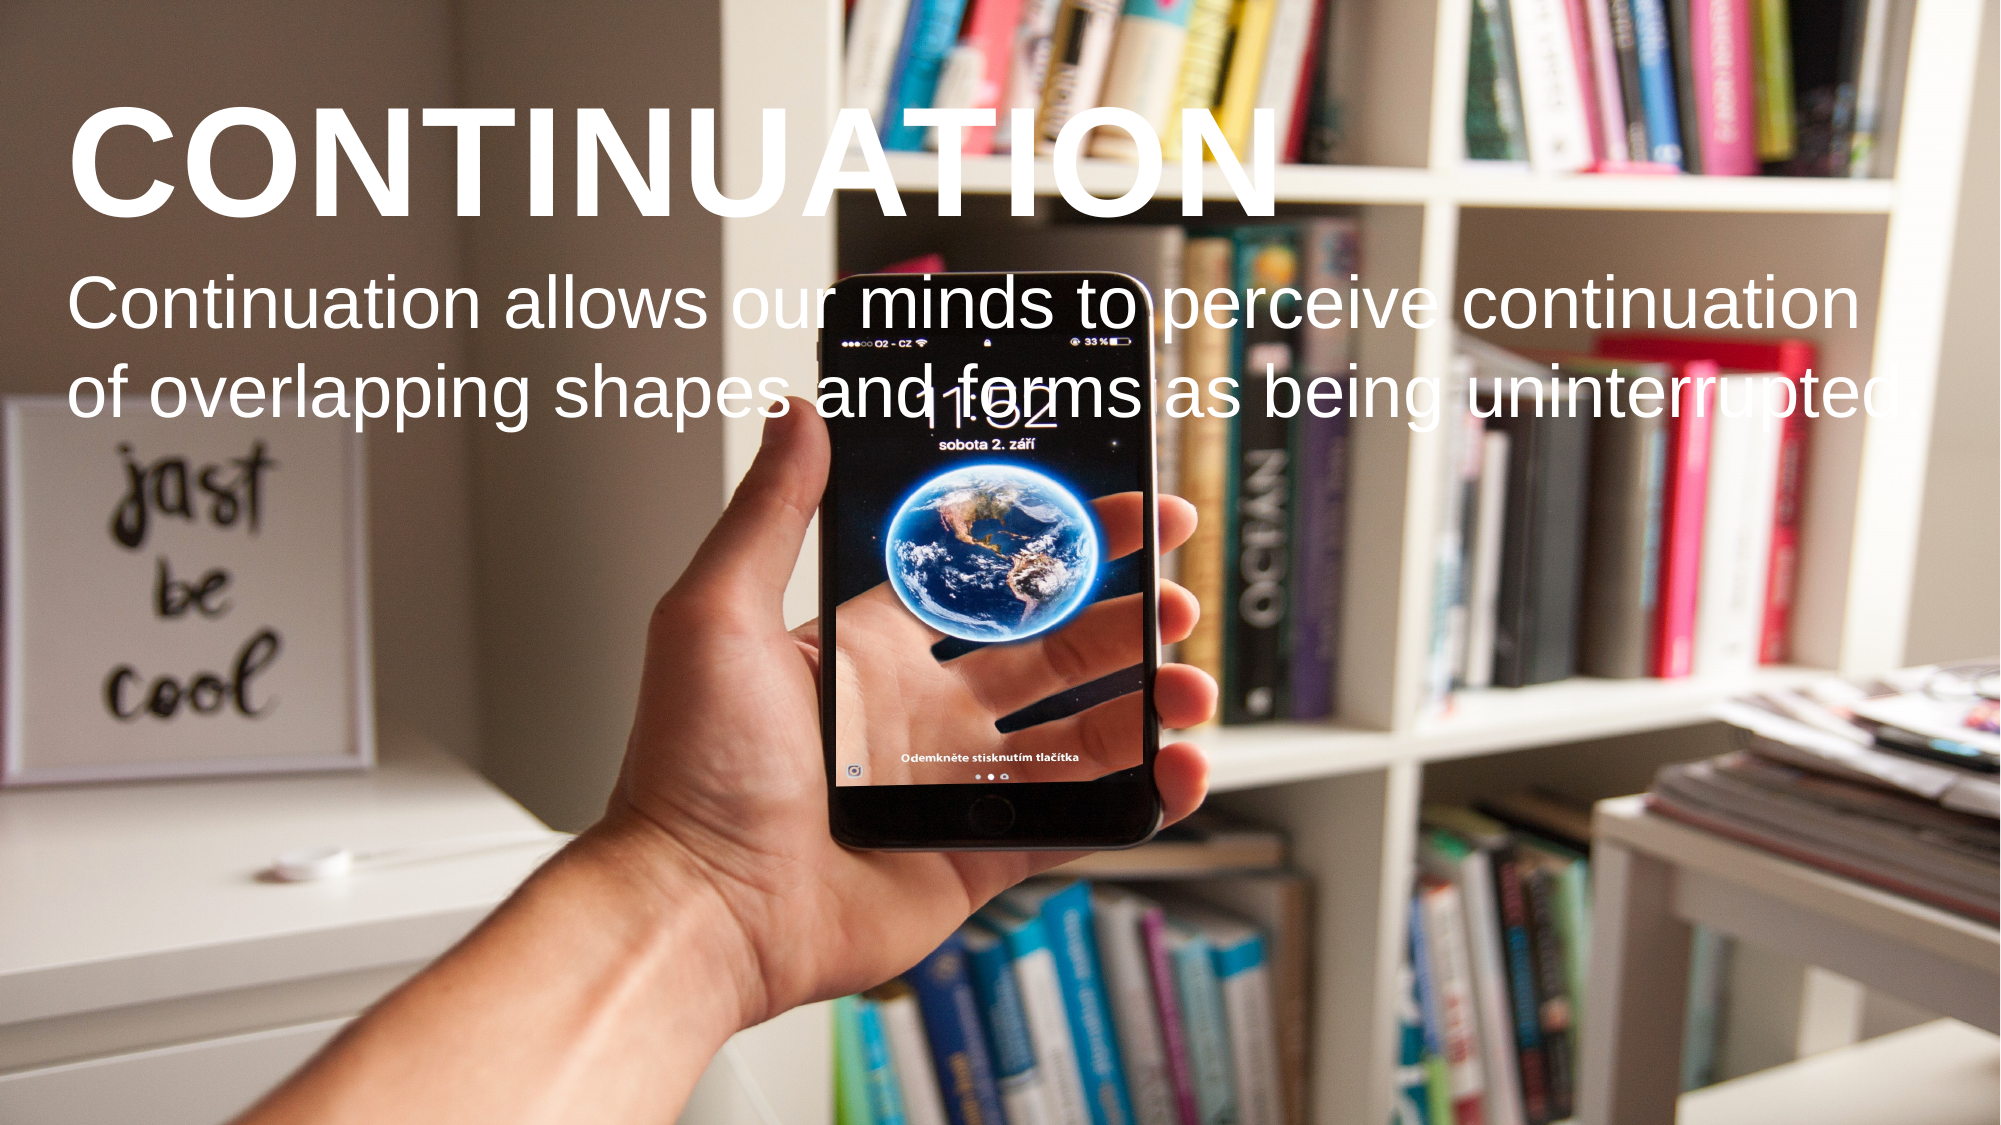

# Continuation
Continuation allows our minds to perceive continuation of overlapping shapes and forms as being uninterrupted.